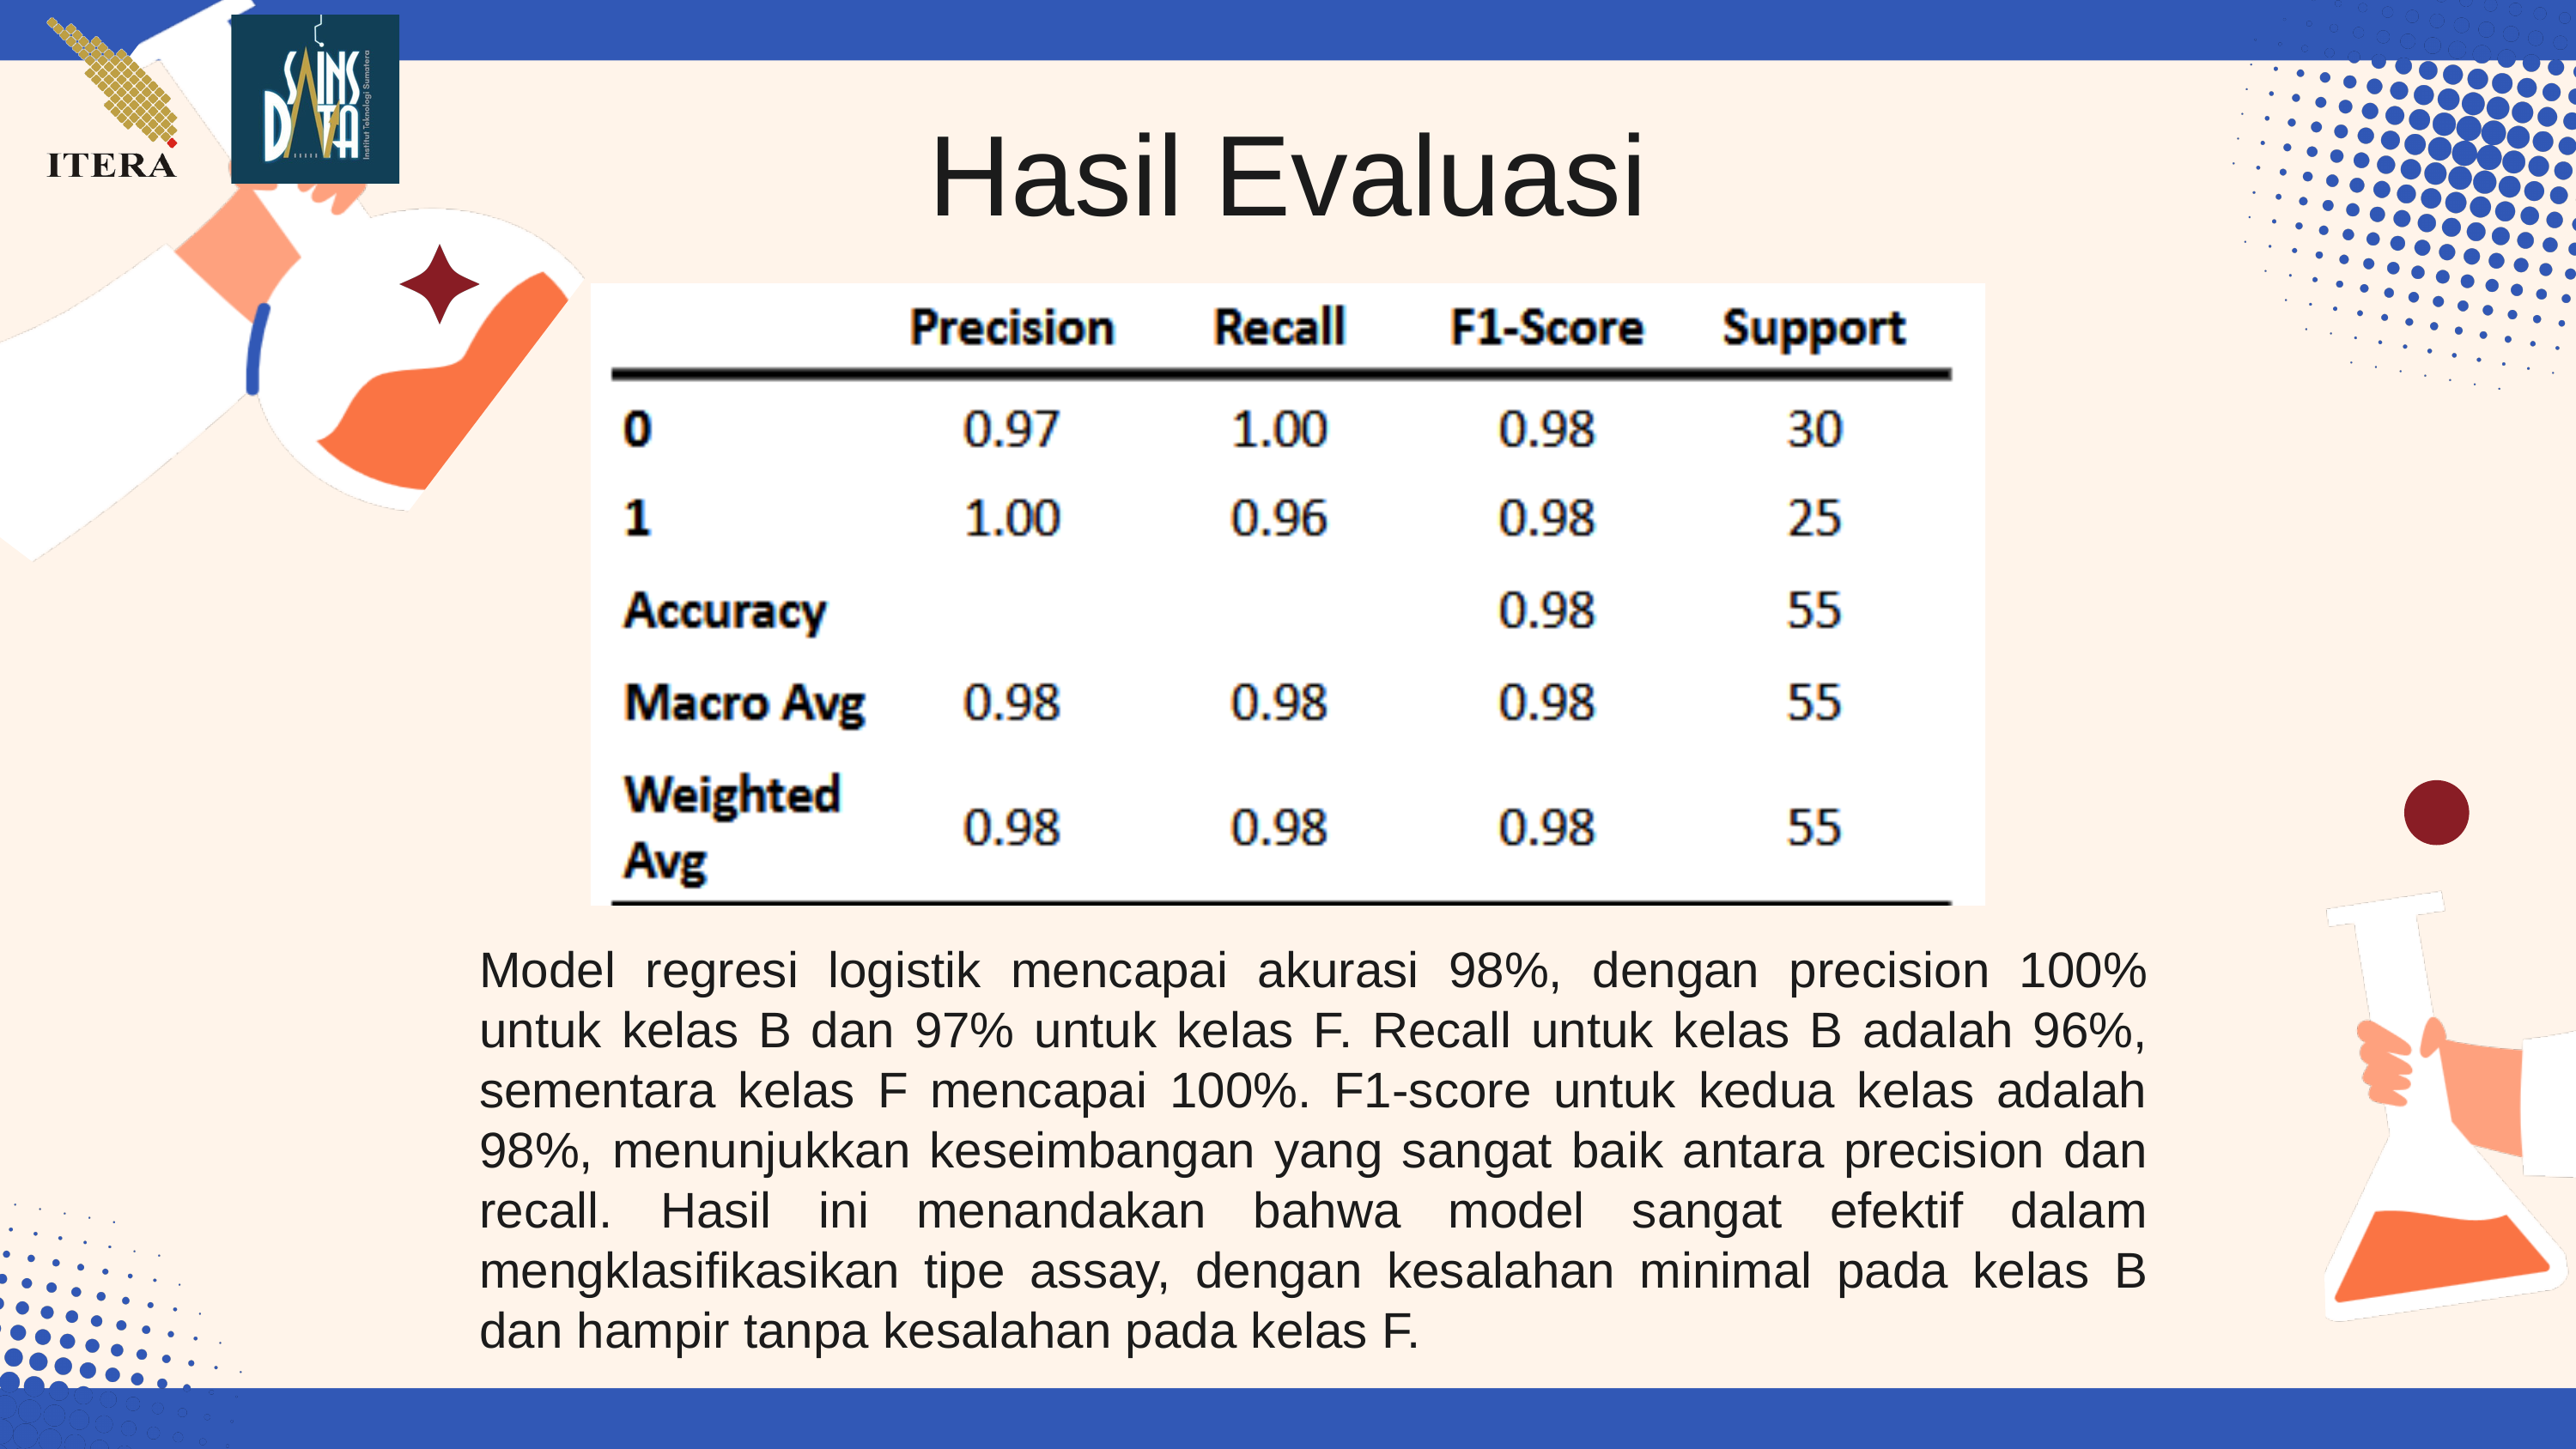

Hasil Evaluasi

Model regresi logistik mencapai akurasi 98%, dengan precision 100% untuk kelas B dan 97% untuk kelas F. Recall untuk kelas B adalah 96%, sementara kelas F mencapai 100%. F1-score untuk kedua kelas adalah 98%, menunjukkan keseimbangan yang sangat baik antara precision dan recall. Hasil ini menandakan bahwa model sangat efektif dalam mengklasifikasikan tipe assay, dengan kesalahan minimal pada kelas B dan hampir tanpa kesalahan pada kelas F.